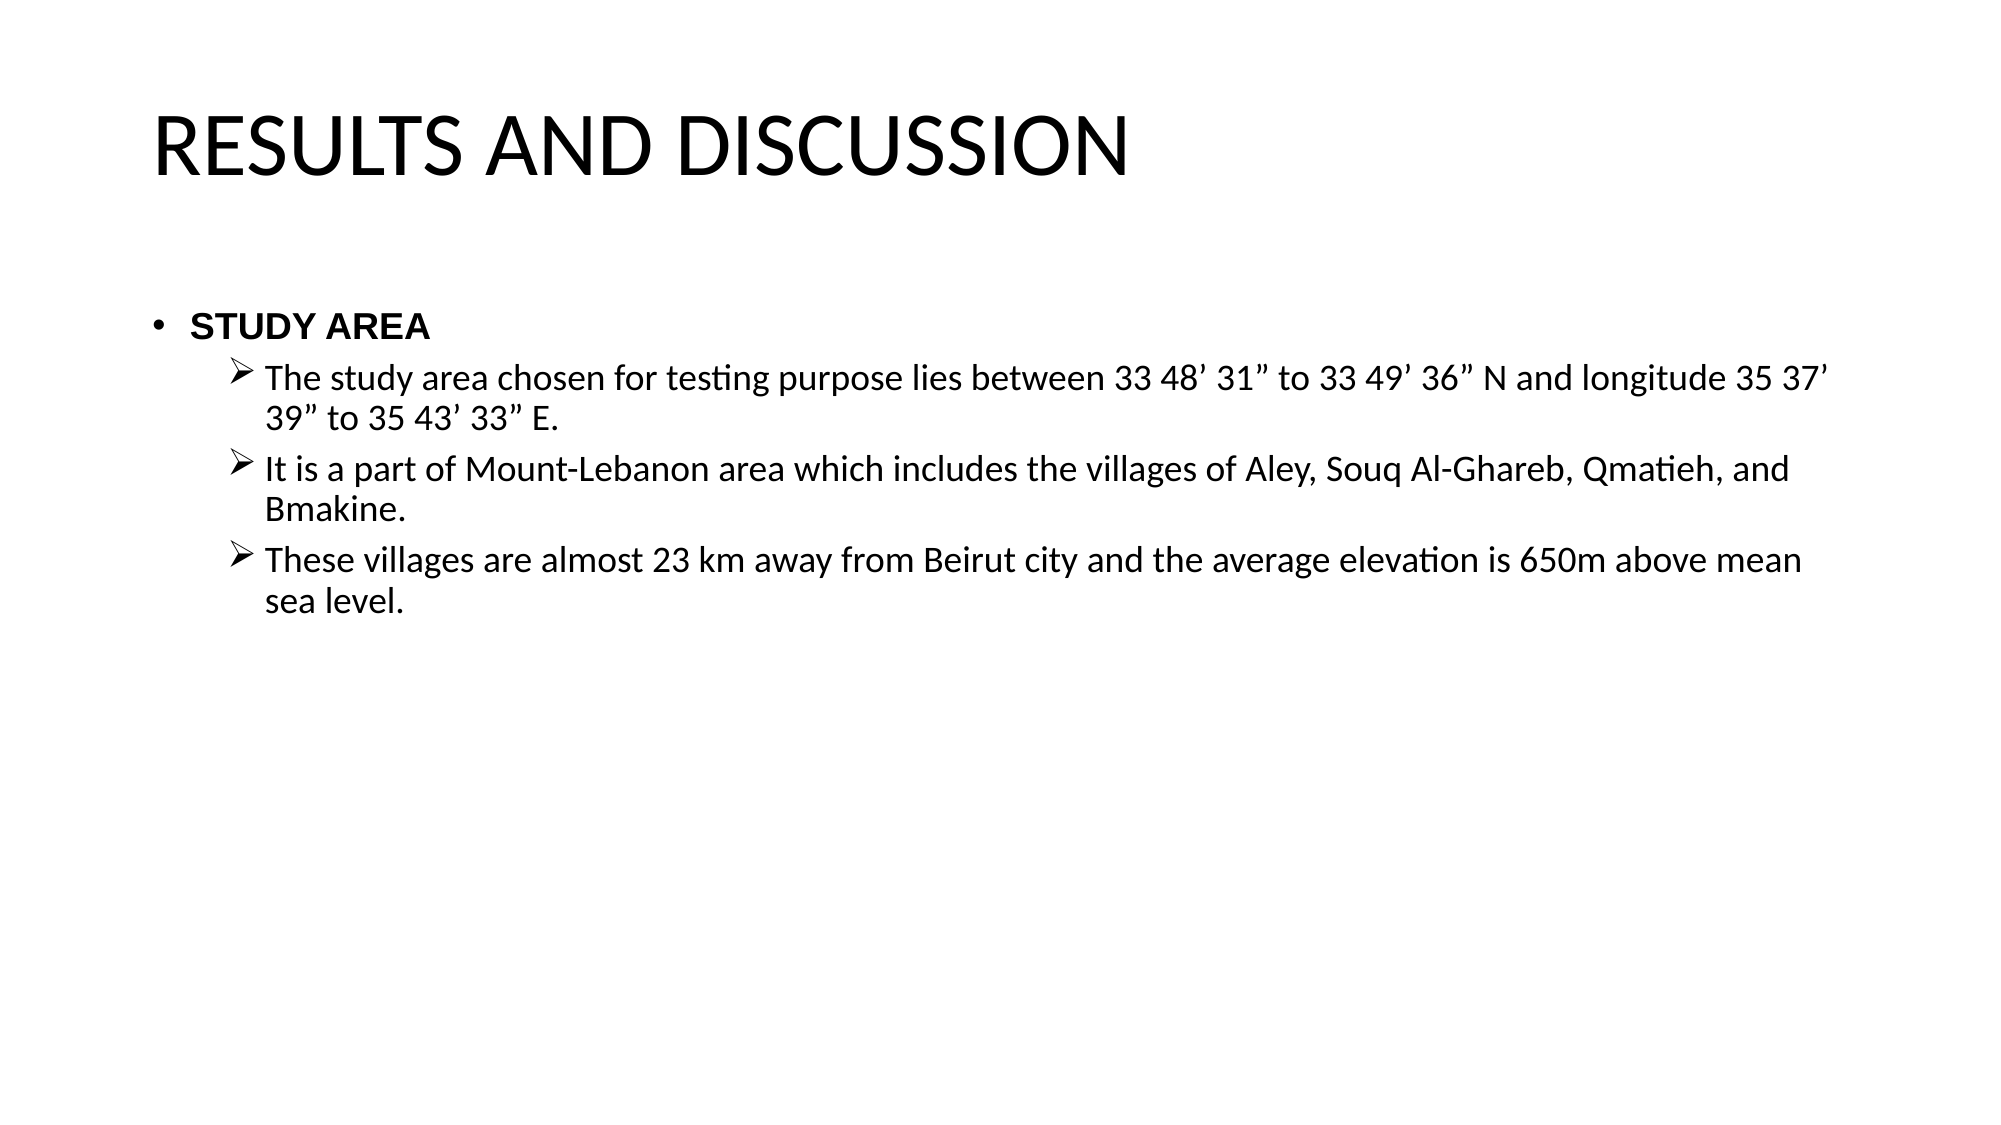

# results and discussion
study area
The study area chosen for testing purpose lies between 33 48’ 31” to 33 49’ 36” N and longitude 35 37’ 39” to 35 43’ 33” E.
It is a part of Mount-Lebanon area which includes the villages of Aley, Souq Al-Ghareb, Qmatieh, and Bmakine.
These villages are almost 23 km away from Beirut city and the average elevation is 650m above mean sea level.